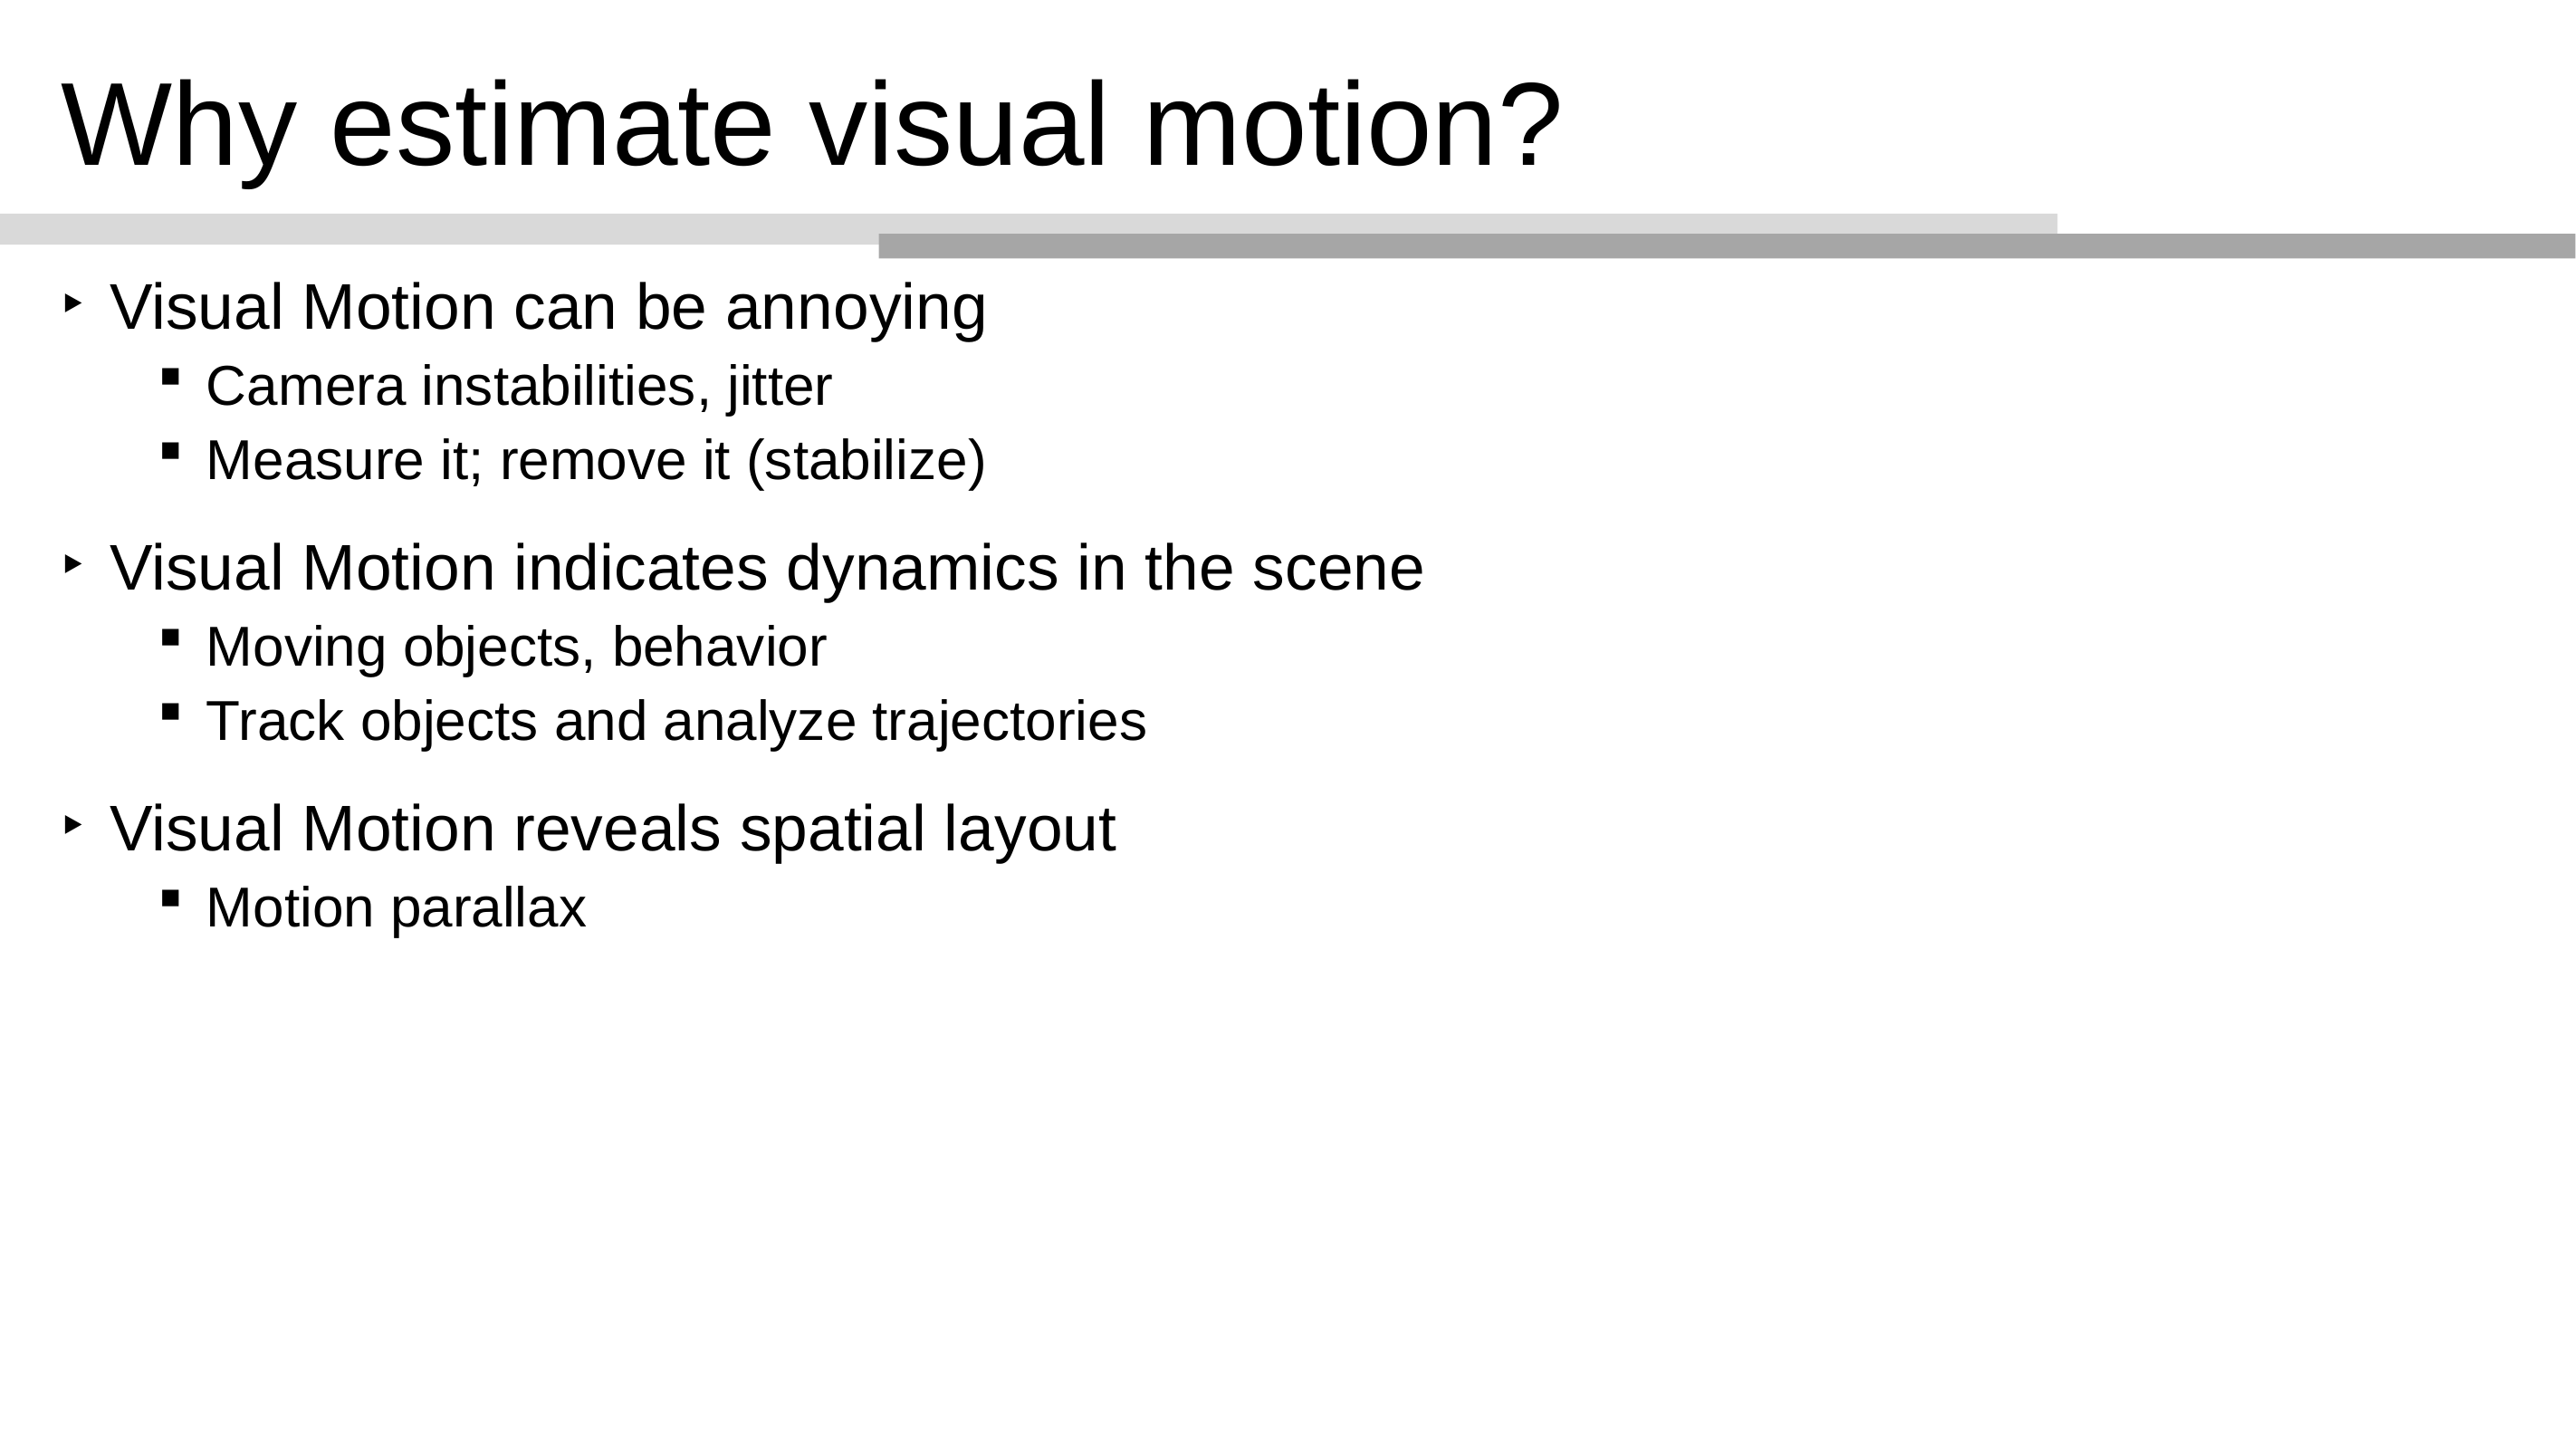

# Why estimate visual motion?
Visual Motion can be annoying
Camera instabilities, jitter
Measure it; remove it (stabilize)
Visual Motion indicates dynamics in the scene
Moving objects, behavior
Track objects and analyze trajectories
Visual Motion reveals spatial layout
Motion parallax